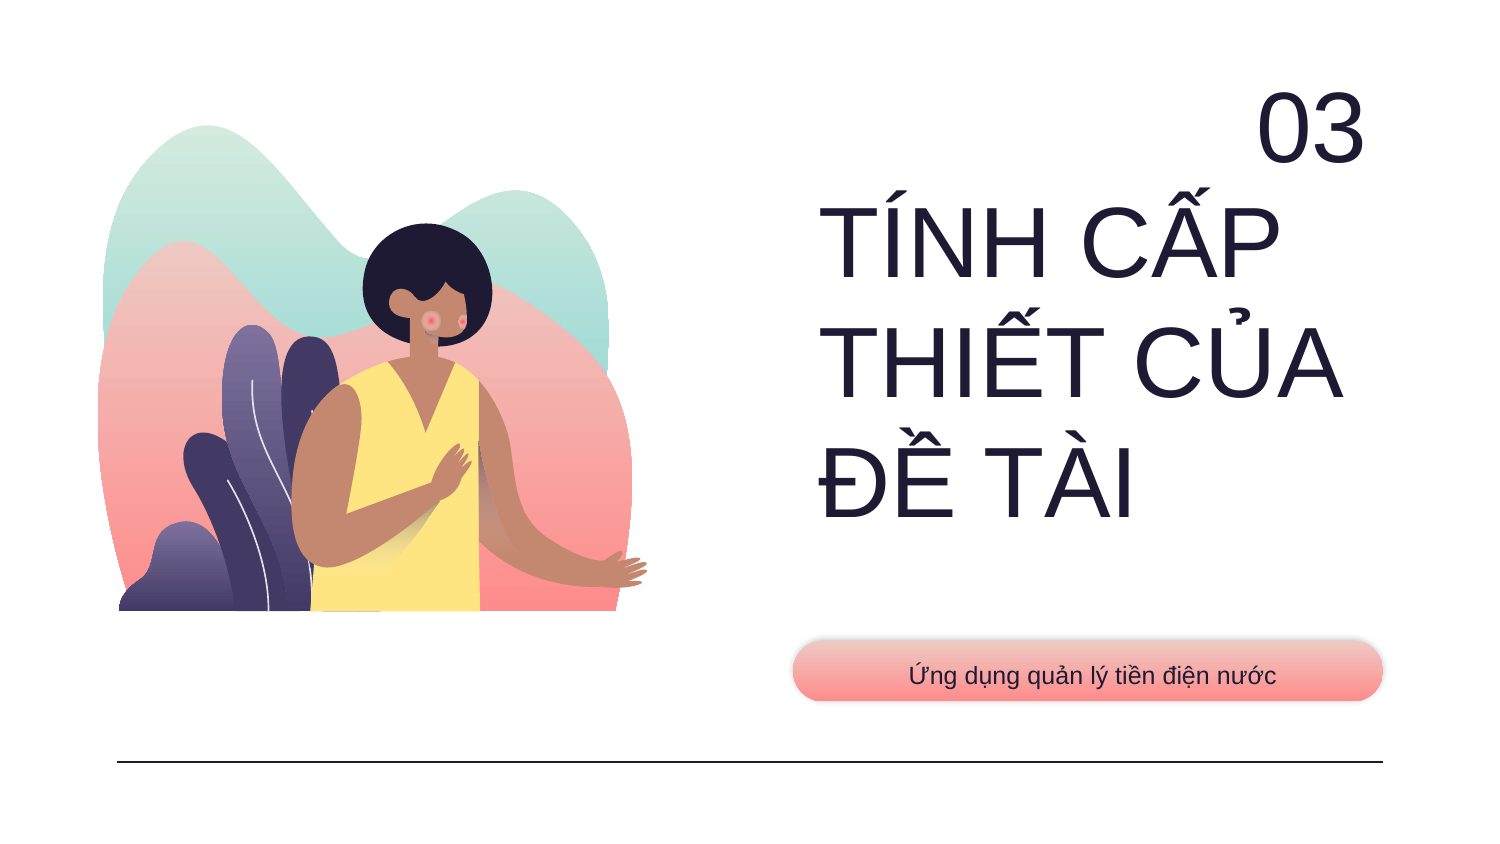

03

# TÍNH CẤP THIẾT CỦA ĐỀ TÀI

Ứng dụng quản lý tiền điện nước